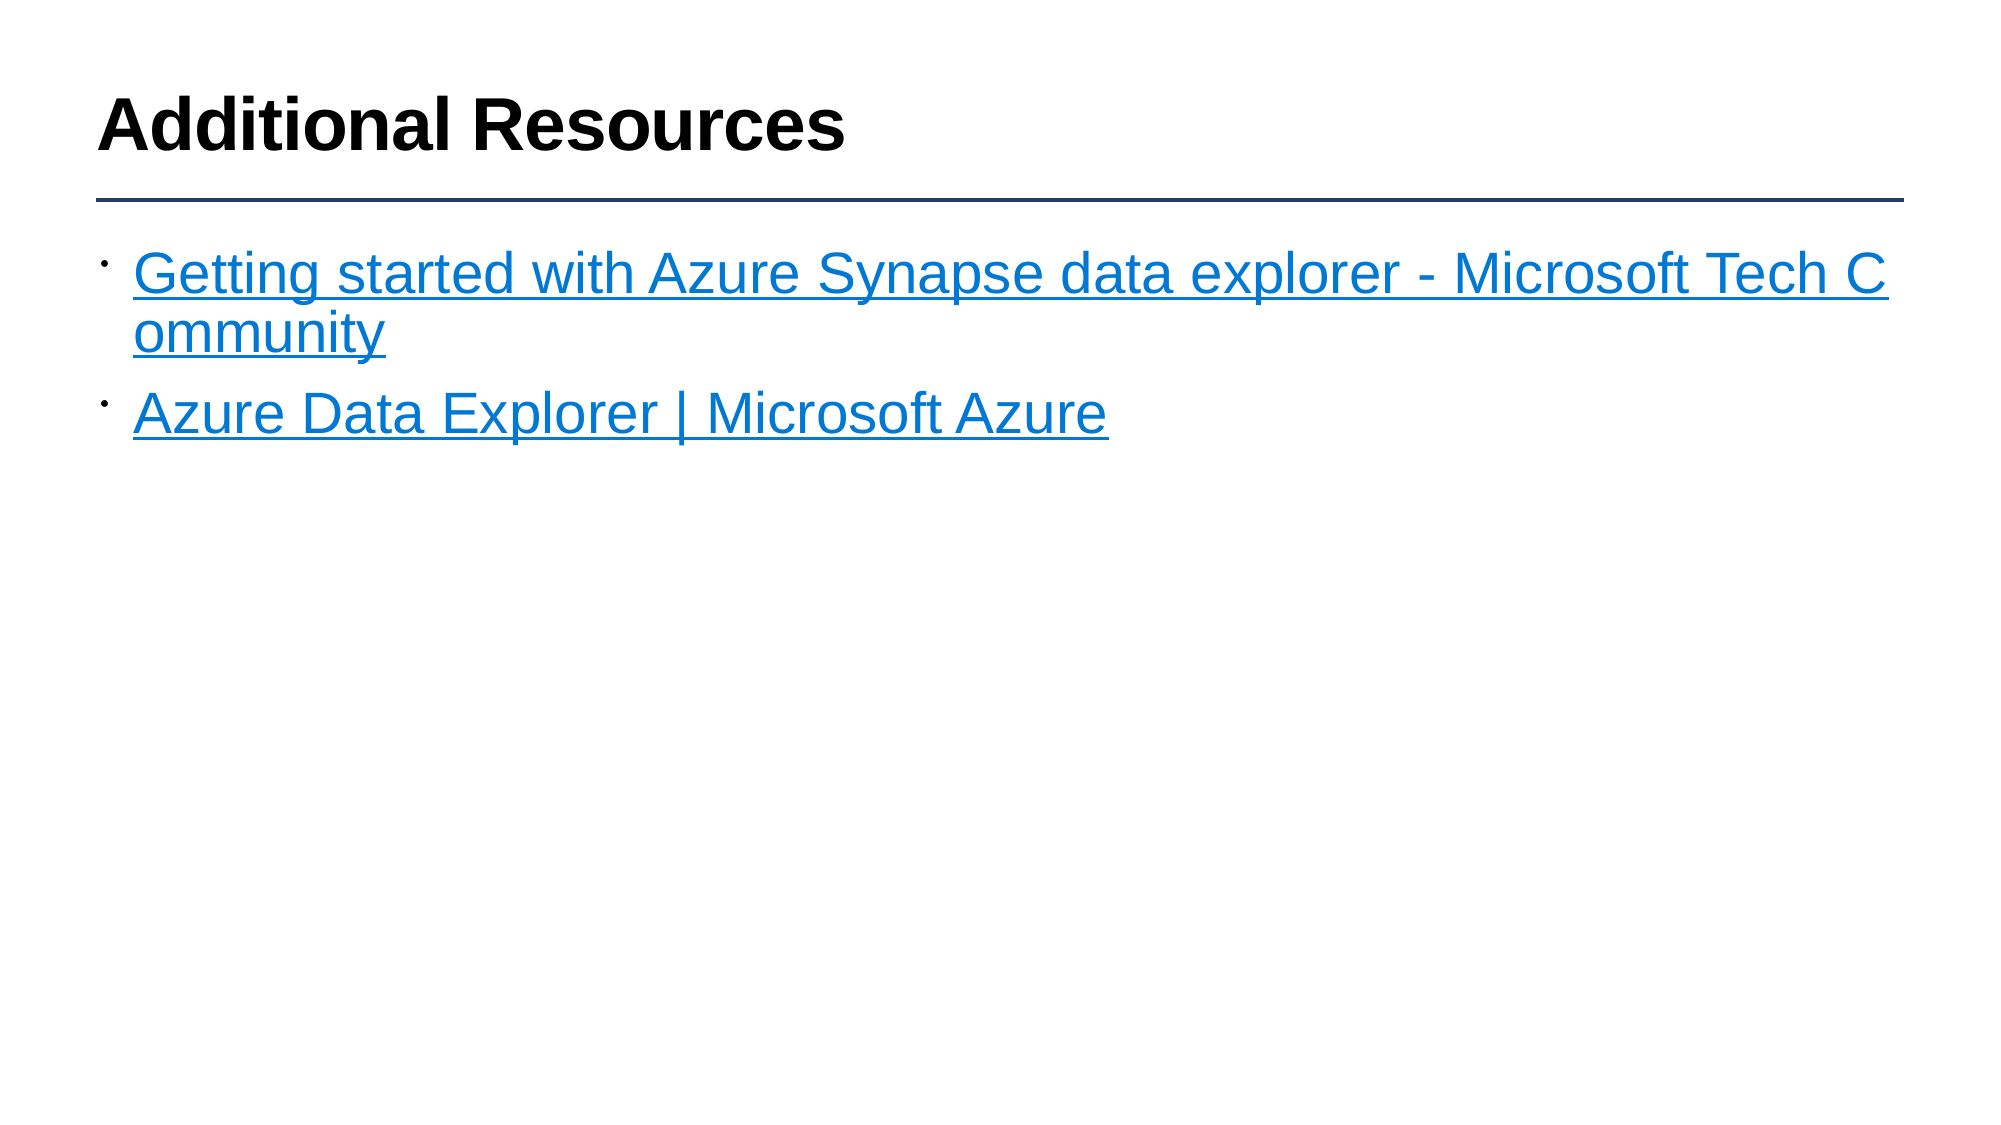

# Additional Resources
Getting started with Azure Synapse data explorer - Microsoft Tech Community
Azure Data Explorer | Microsoft Azure